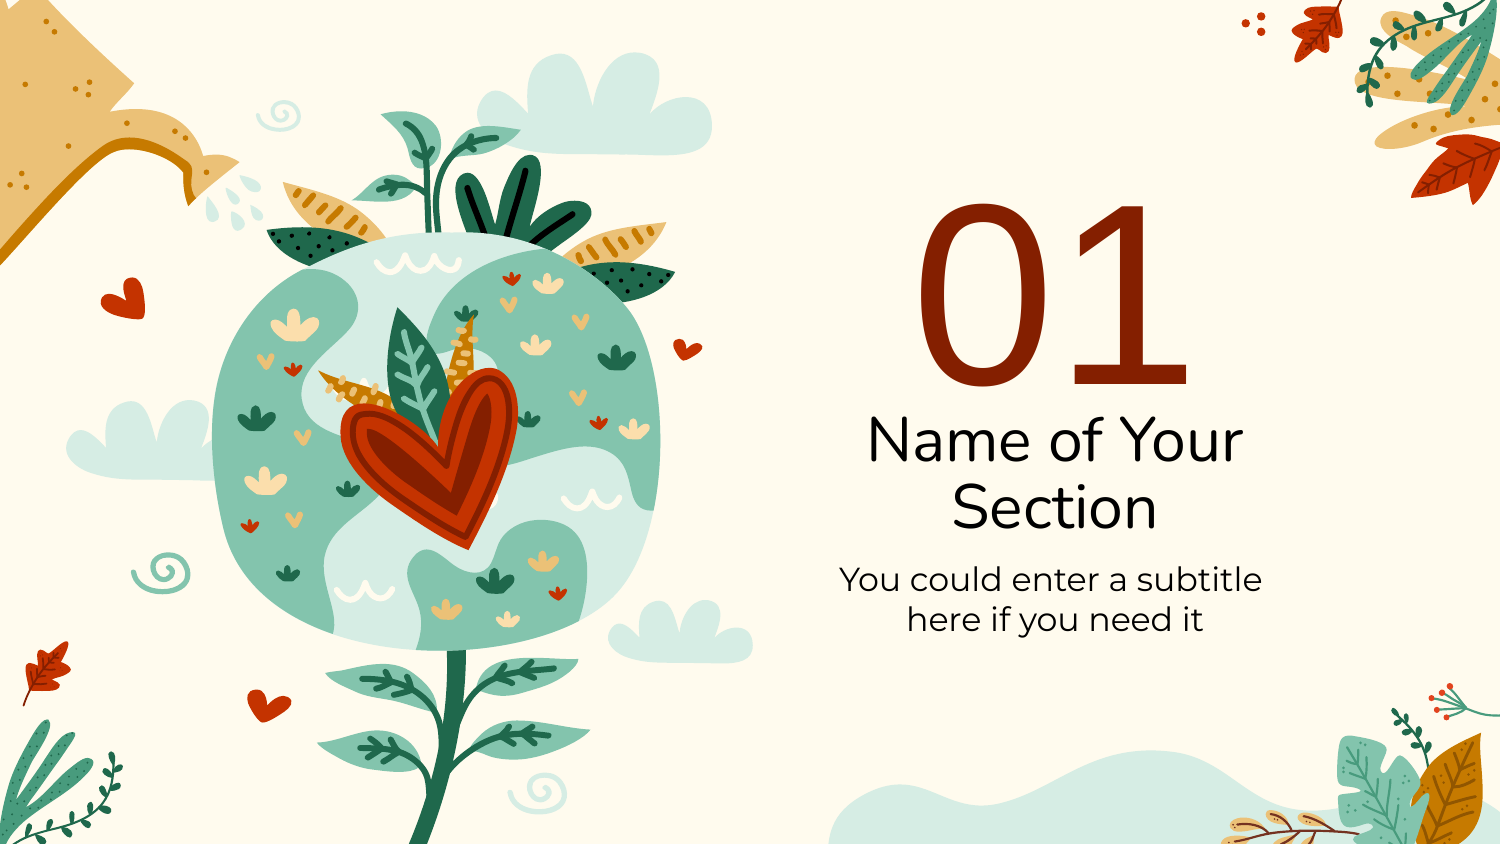

# 01
Name of Your Section
You could enter a subtitle
here if you need it